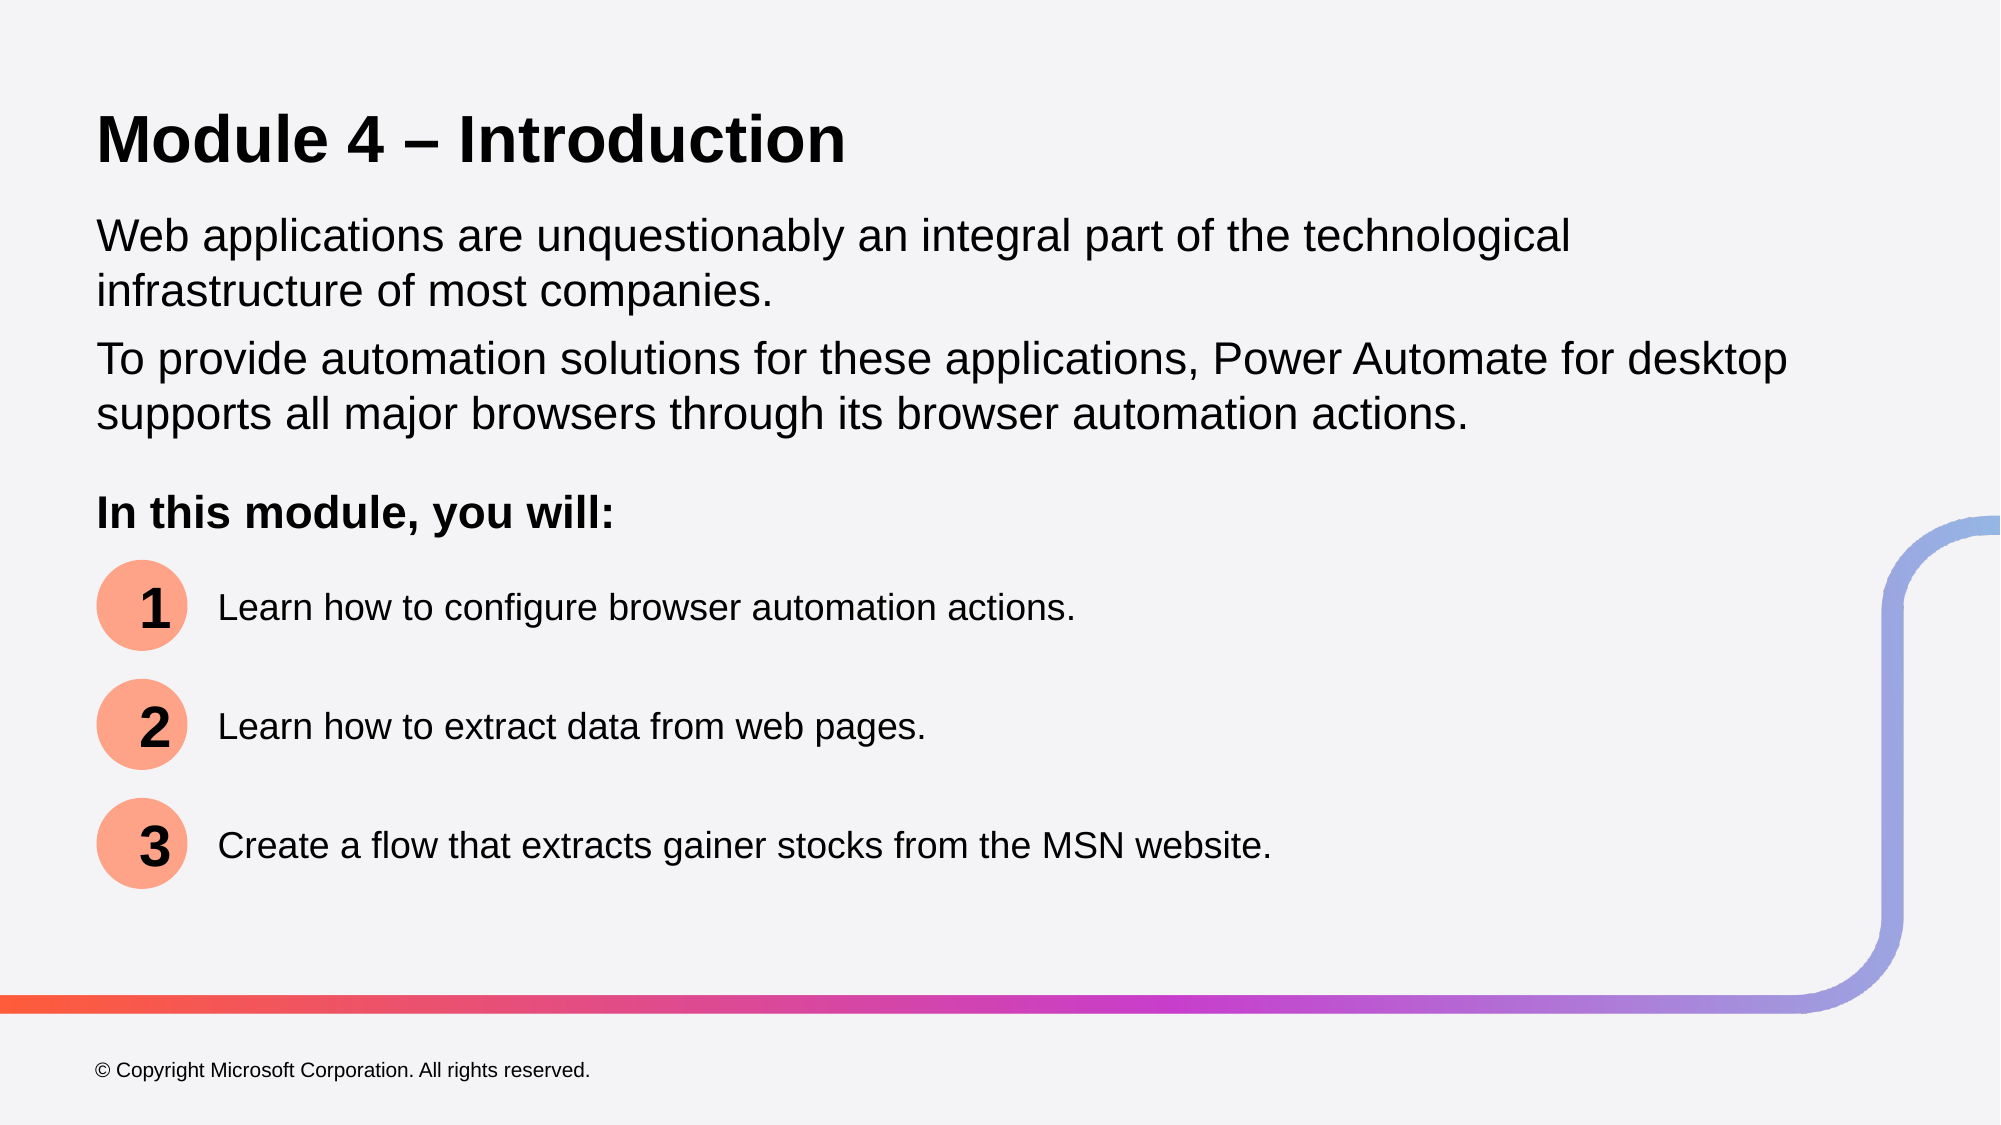

# Module 4 – Introduction
Web applications are unquestionably an integral part of the technological infrastructure of most companies.
To provide automation solutions for these applications, Power Automate for desktop supports all major browsers through its browser automation actions.
In this module, you will:
1
Learn how to configure browser automation actions.
2
Learn how to extract data from web pages.
3
Create a flow that extracts gainer stocks from the MSN website.